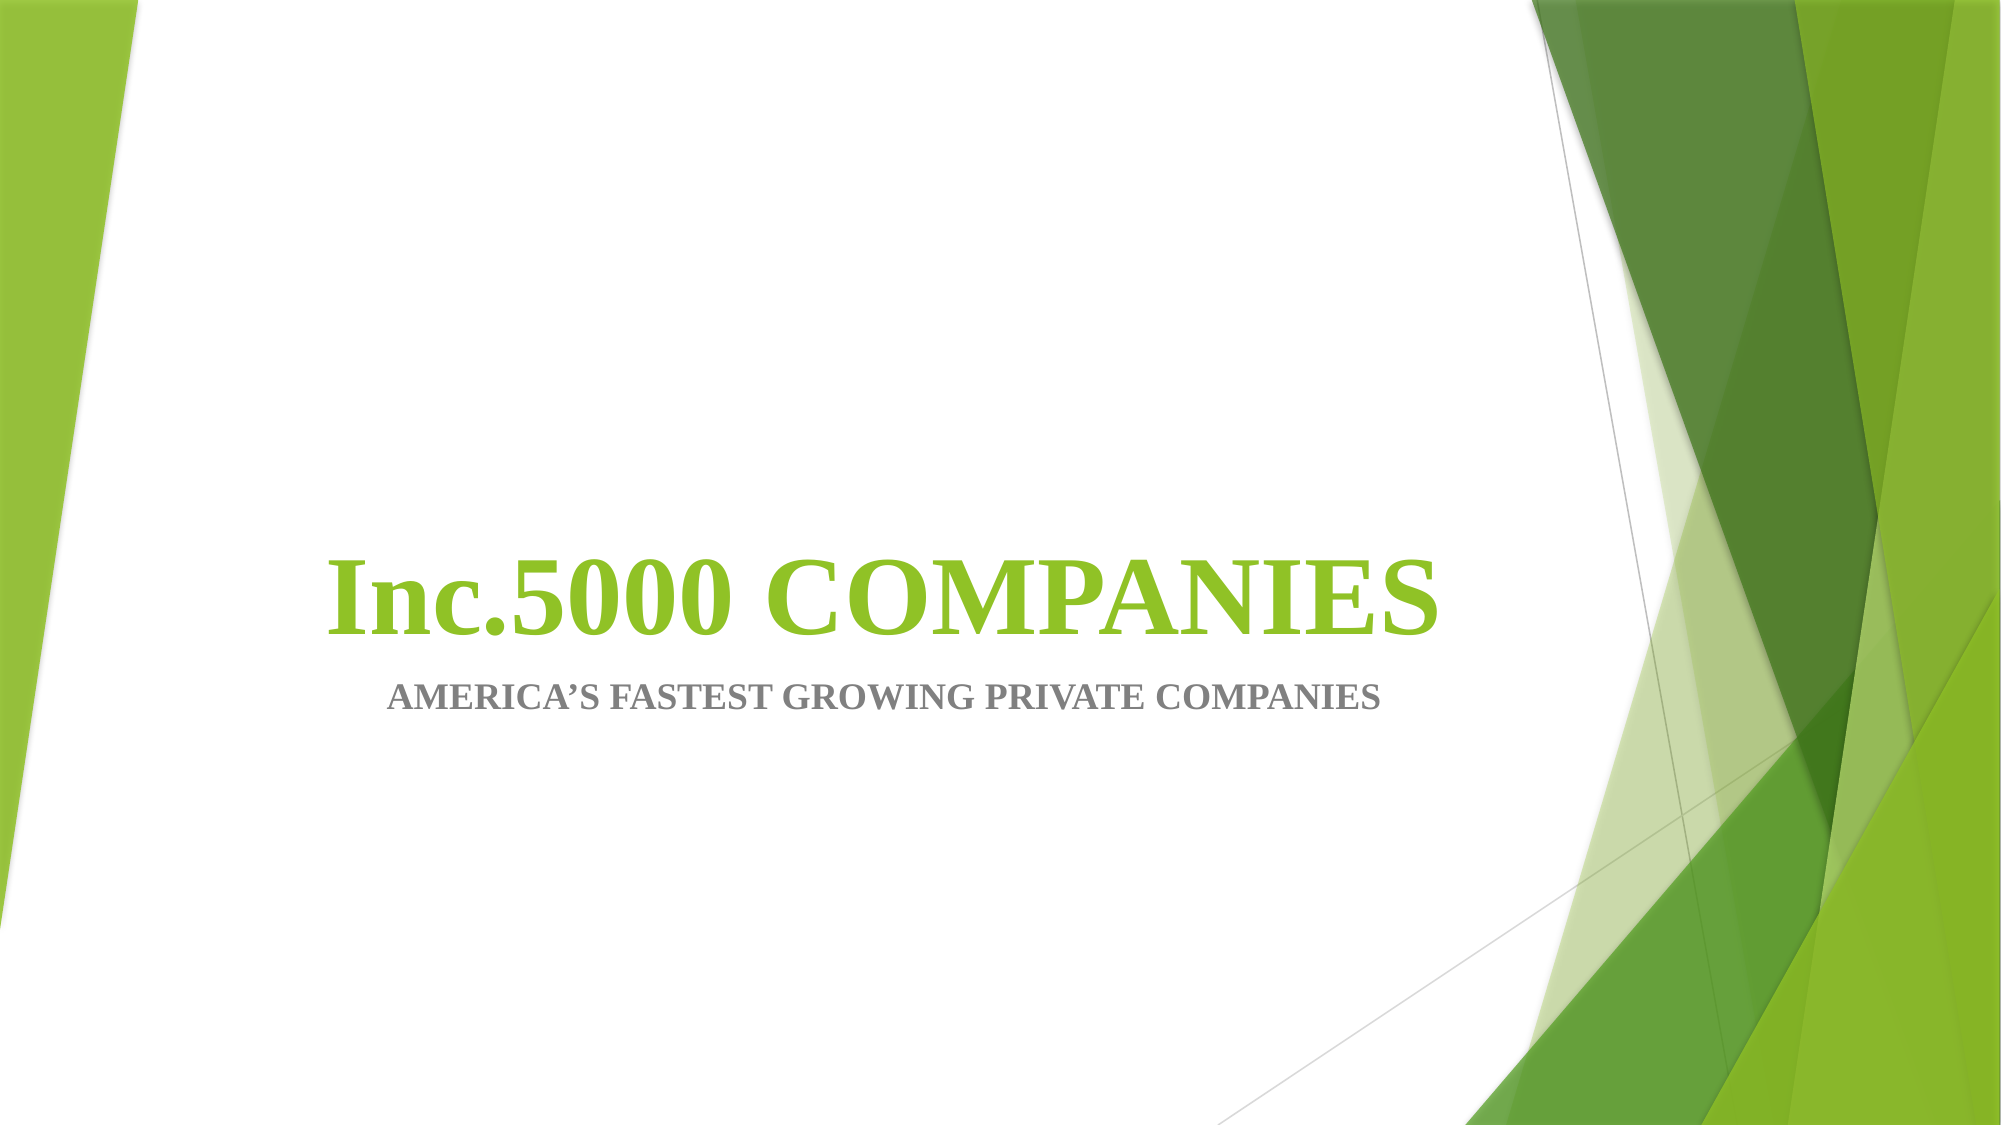

# Inc.5000 COMPANIES
AMERICA’S FASTEST GROWING PRIVATE COMPANIES